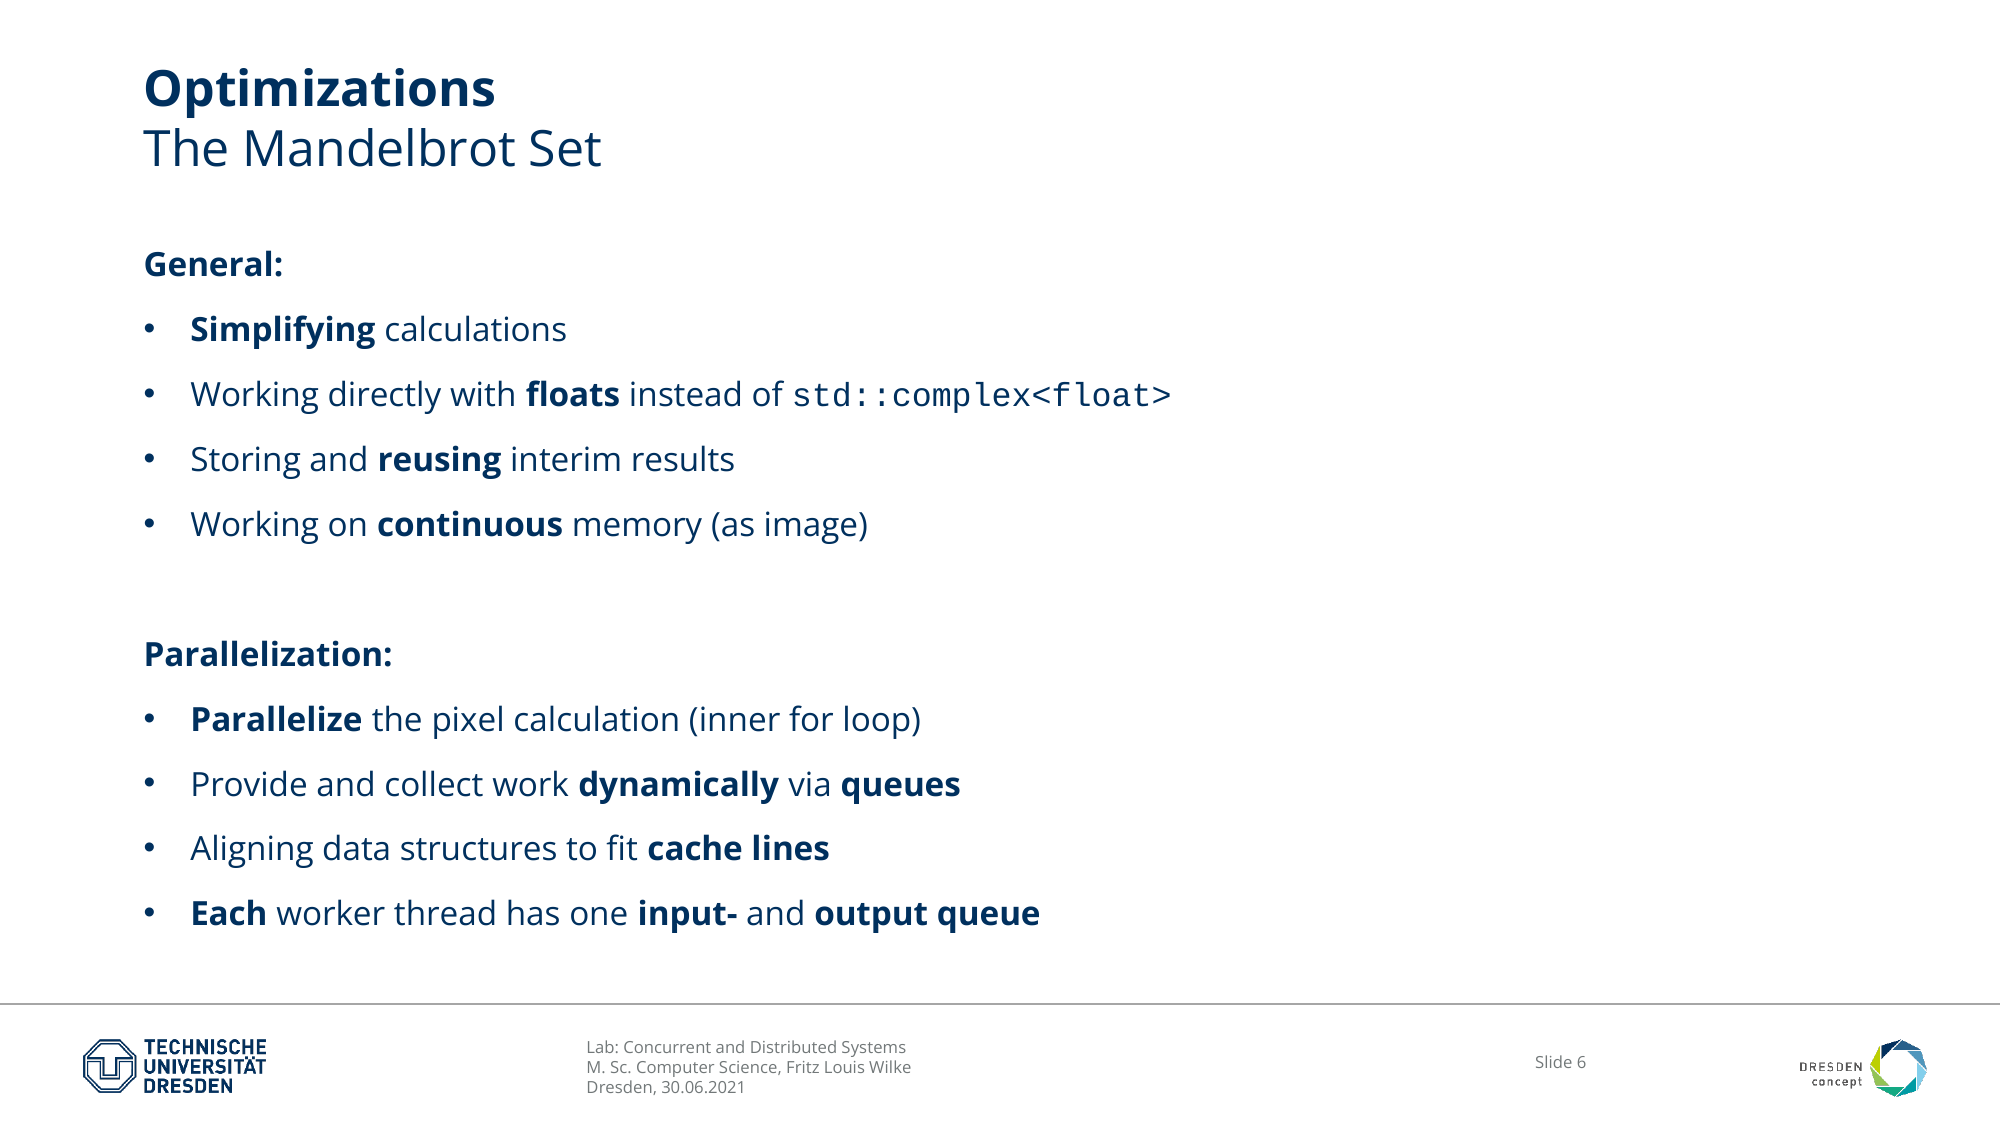

# Optimizations The Mandelbrot Set
General:
Simplifying calculations
Working directly with floats instead of std::complex<float>
Storing and reusing interim results
Working on continuous memory (as image)

Parallelization:
Parallelize the pixel calculation (inner for loop)
Provide and collect work dynamically via queues
Aligning data structures to fit cache lines
Each worker thread has one input- and output queue